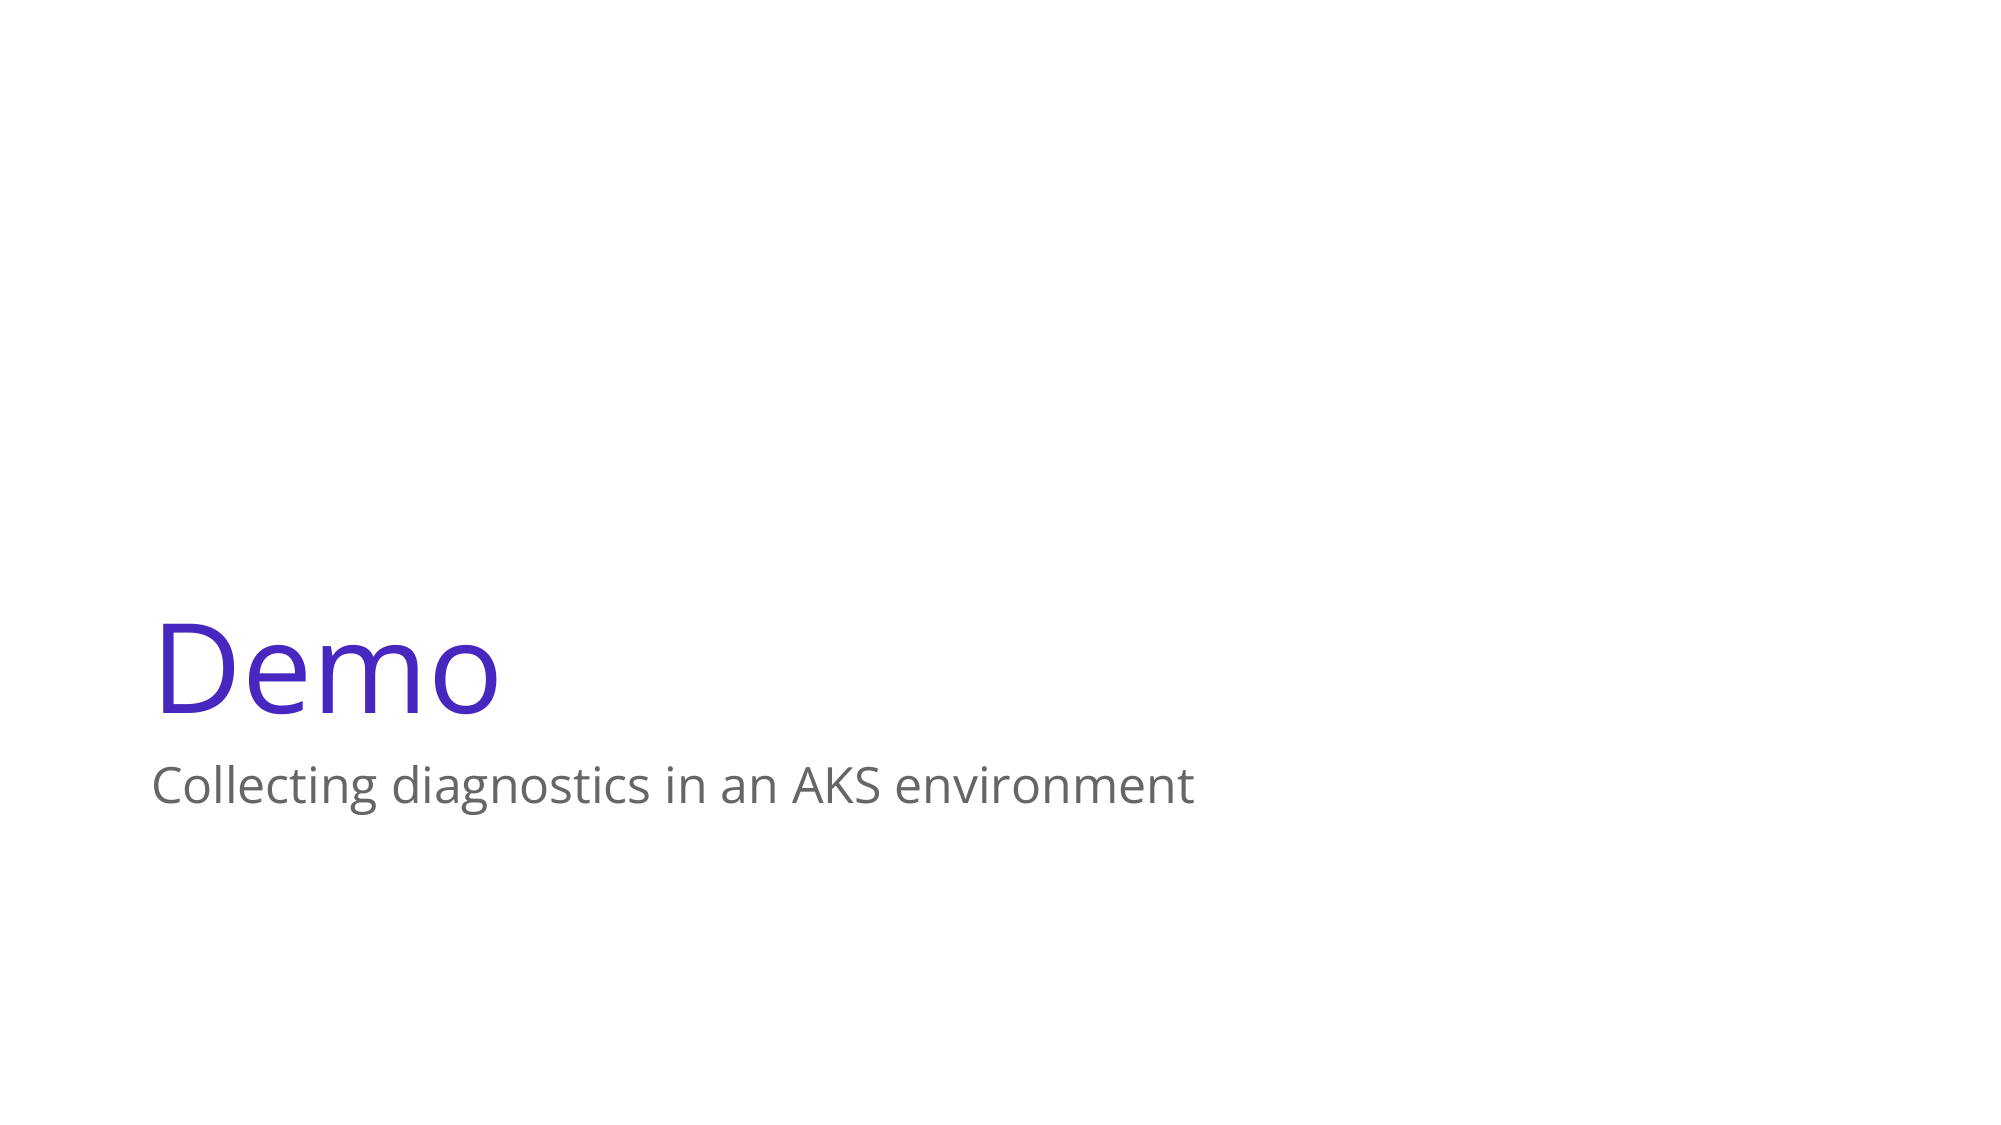

# Demo
Collecting diagnostics in an AKS environment